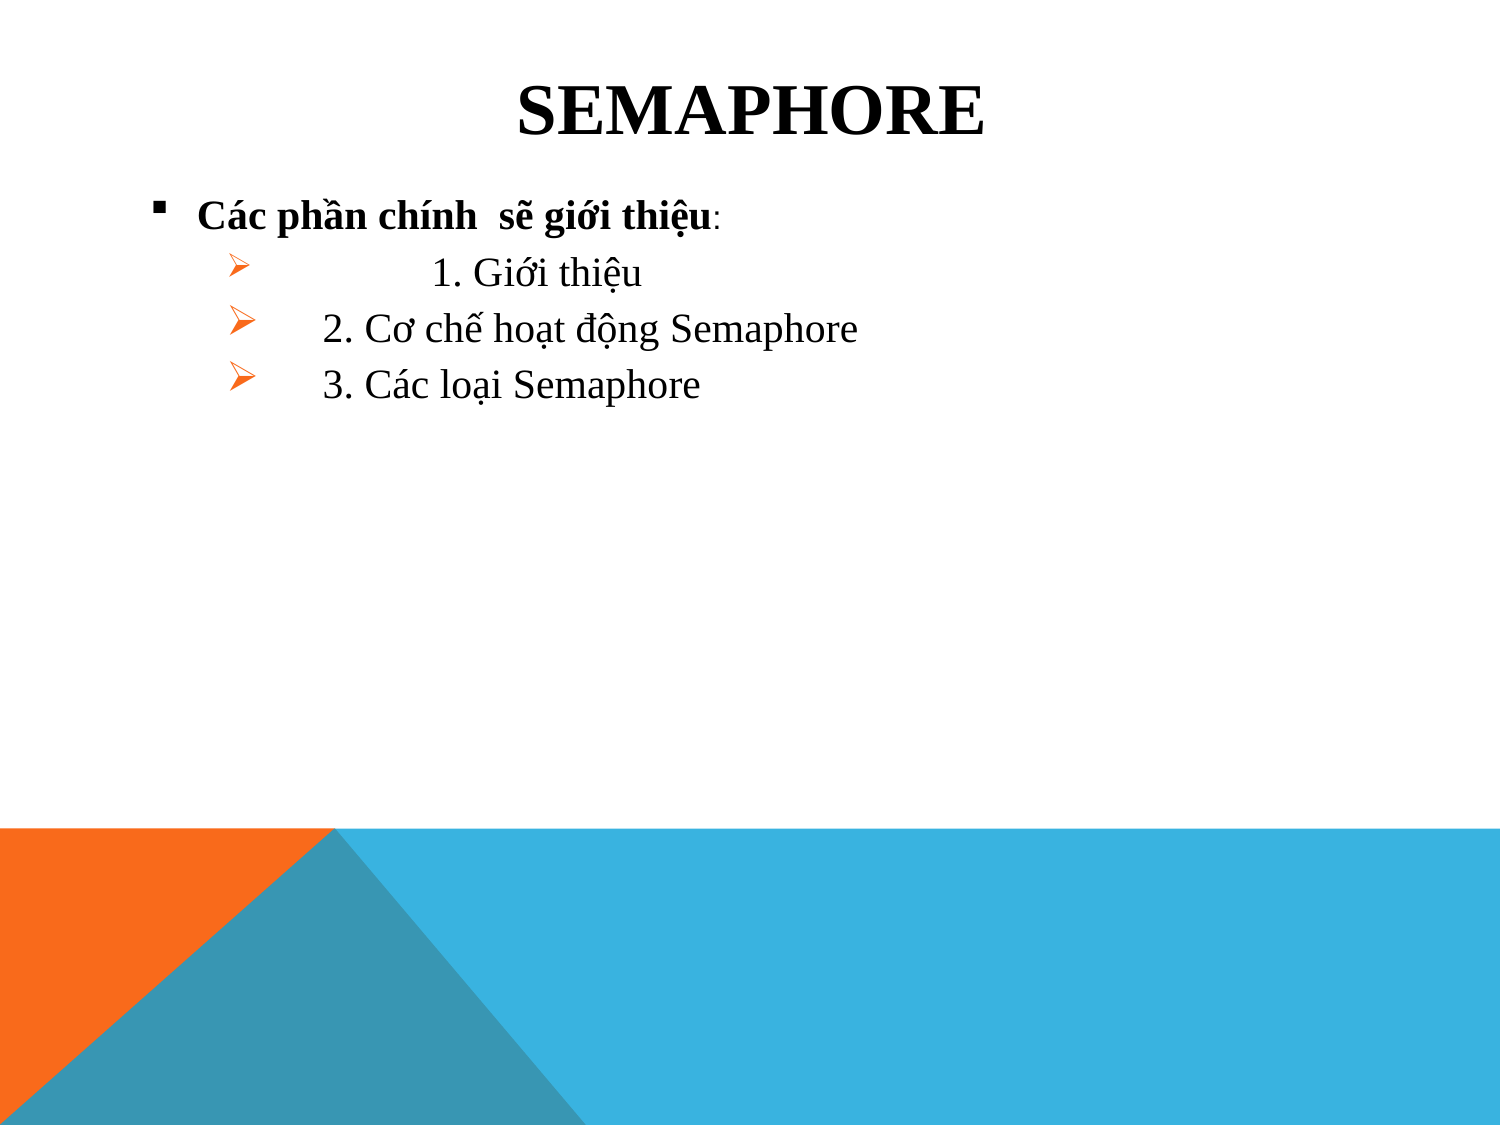

# Semaphore
Các phần chính  sẽ giới thiệu:
 	   1. Giới thiệu
      2. Cơ chế hoạt động Semaphore
      3. Các loại Semaphore